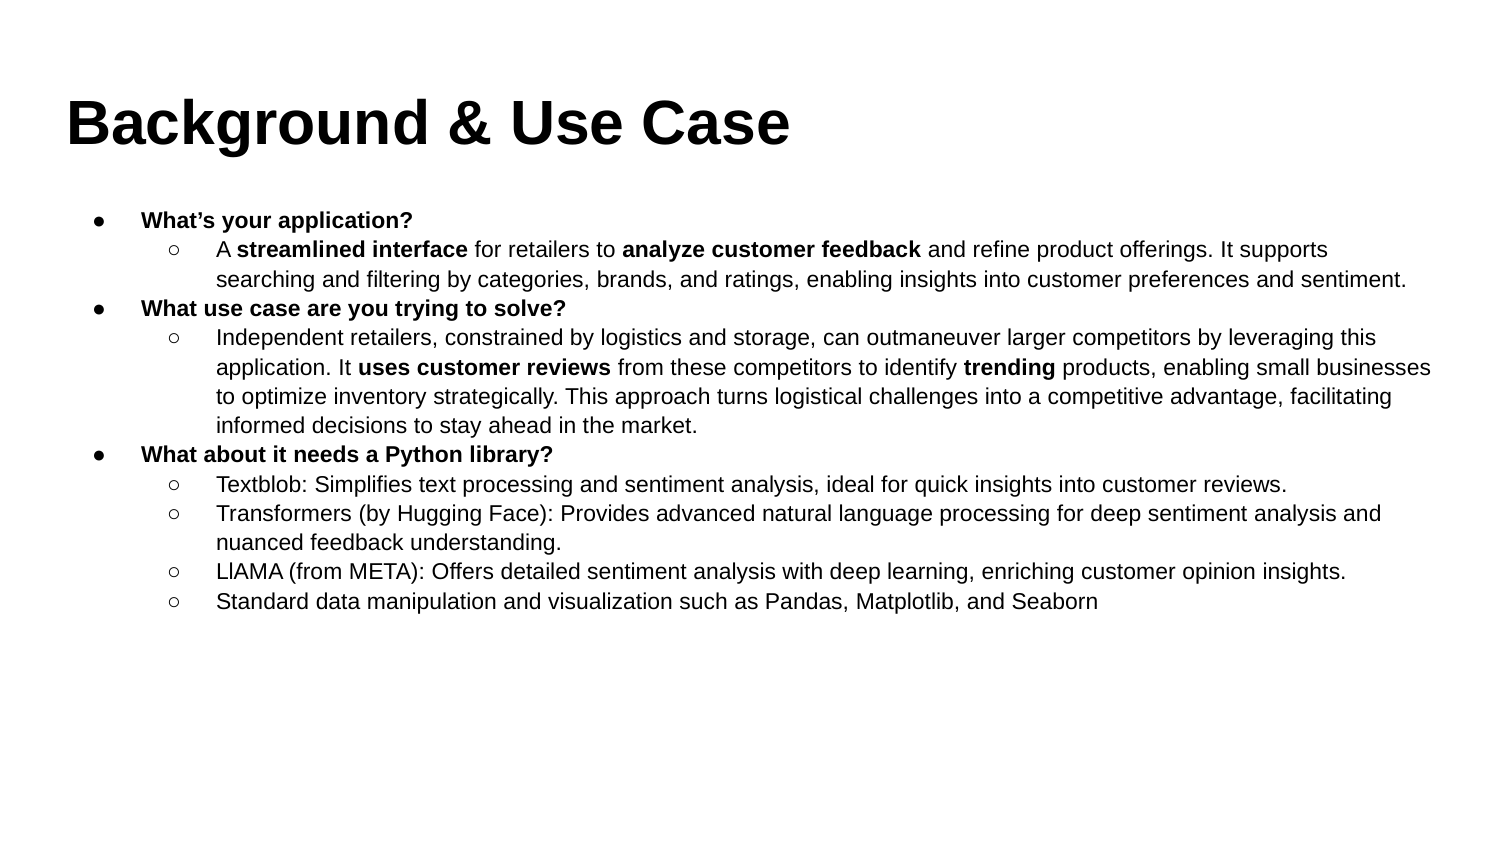

# Background & Use Case
What’s your application?
A streamlined interface for retailers to analyze customer feedback and refine product offerings. It supports searching and filtering by categories, brands, and ratings, enabling insights into customer preferences and sentiment.
What use case are you trying to solve?
Independent retailers, constrained by logistics and storage, can outmaneuver larger competitors by leveraging this application. It uses customer reviews from these competitors to identify trending products, enabling small businesses to optimize inventory strategically. This approach turns logistical challenges into a competitive advantage, facilitating informed decisions to stay ahead in the market.
What about it needs a Python library?
Textblob: Simplifies text processing and sentiment analysis, ideal for quick insights into customer reviews.
Transformers (by Hugging Face): Provides advanced natural language processing for deep sentiment analysis and nuanced feedback understanding.
LlAMA (from META): Offers detailed sentiment analysis with deep learning, enriching customer opinion insights.
Standard data manipulation and visualization such as Pandas, Matplotlib, and Seaborn